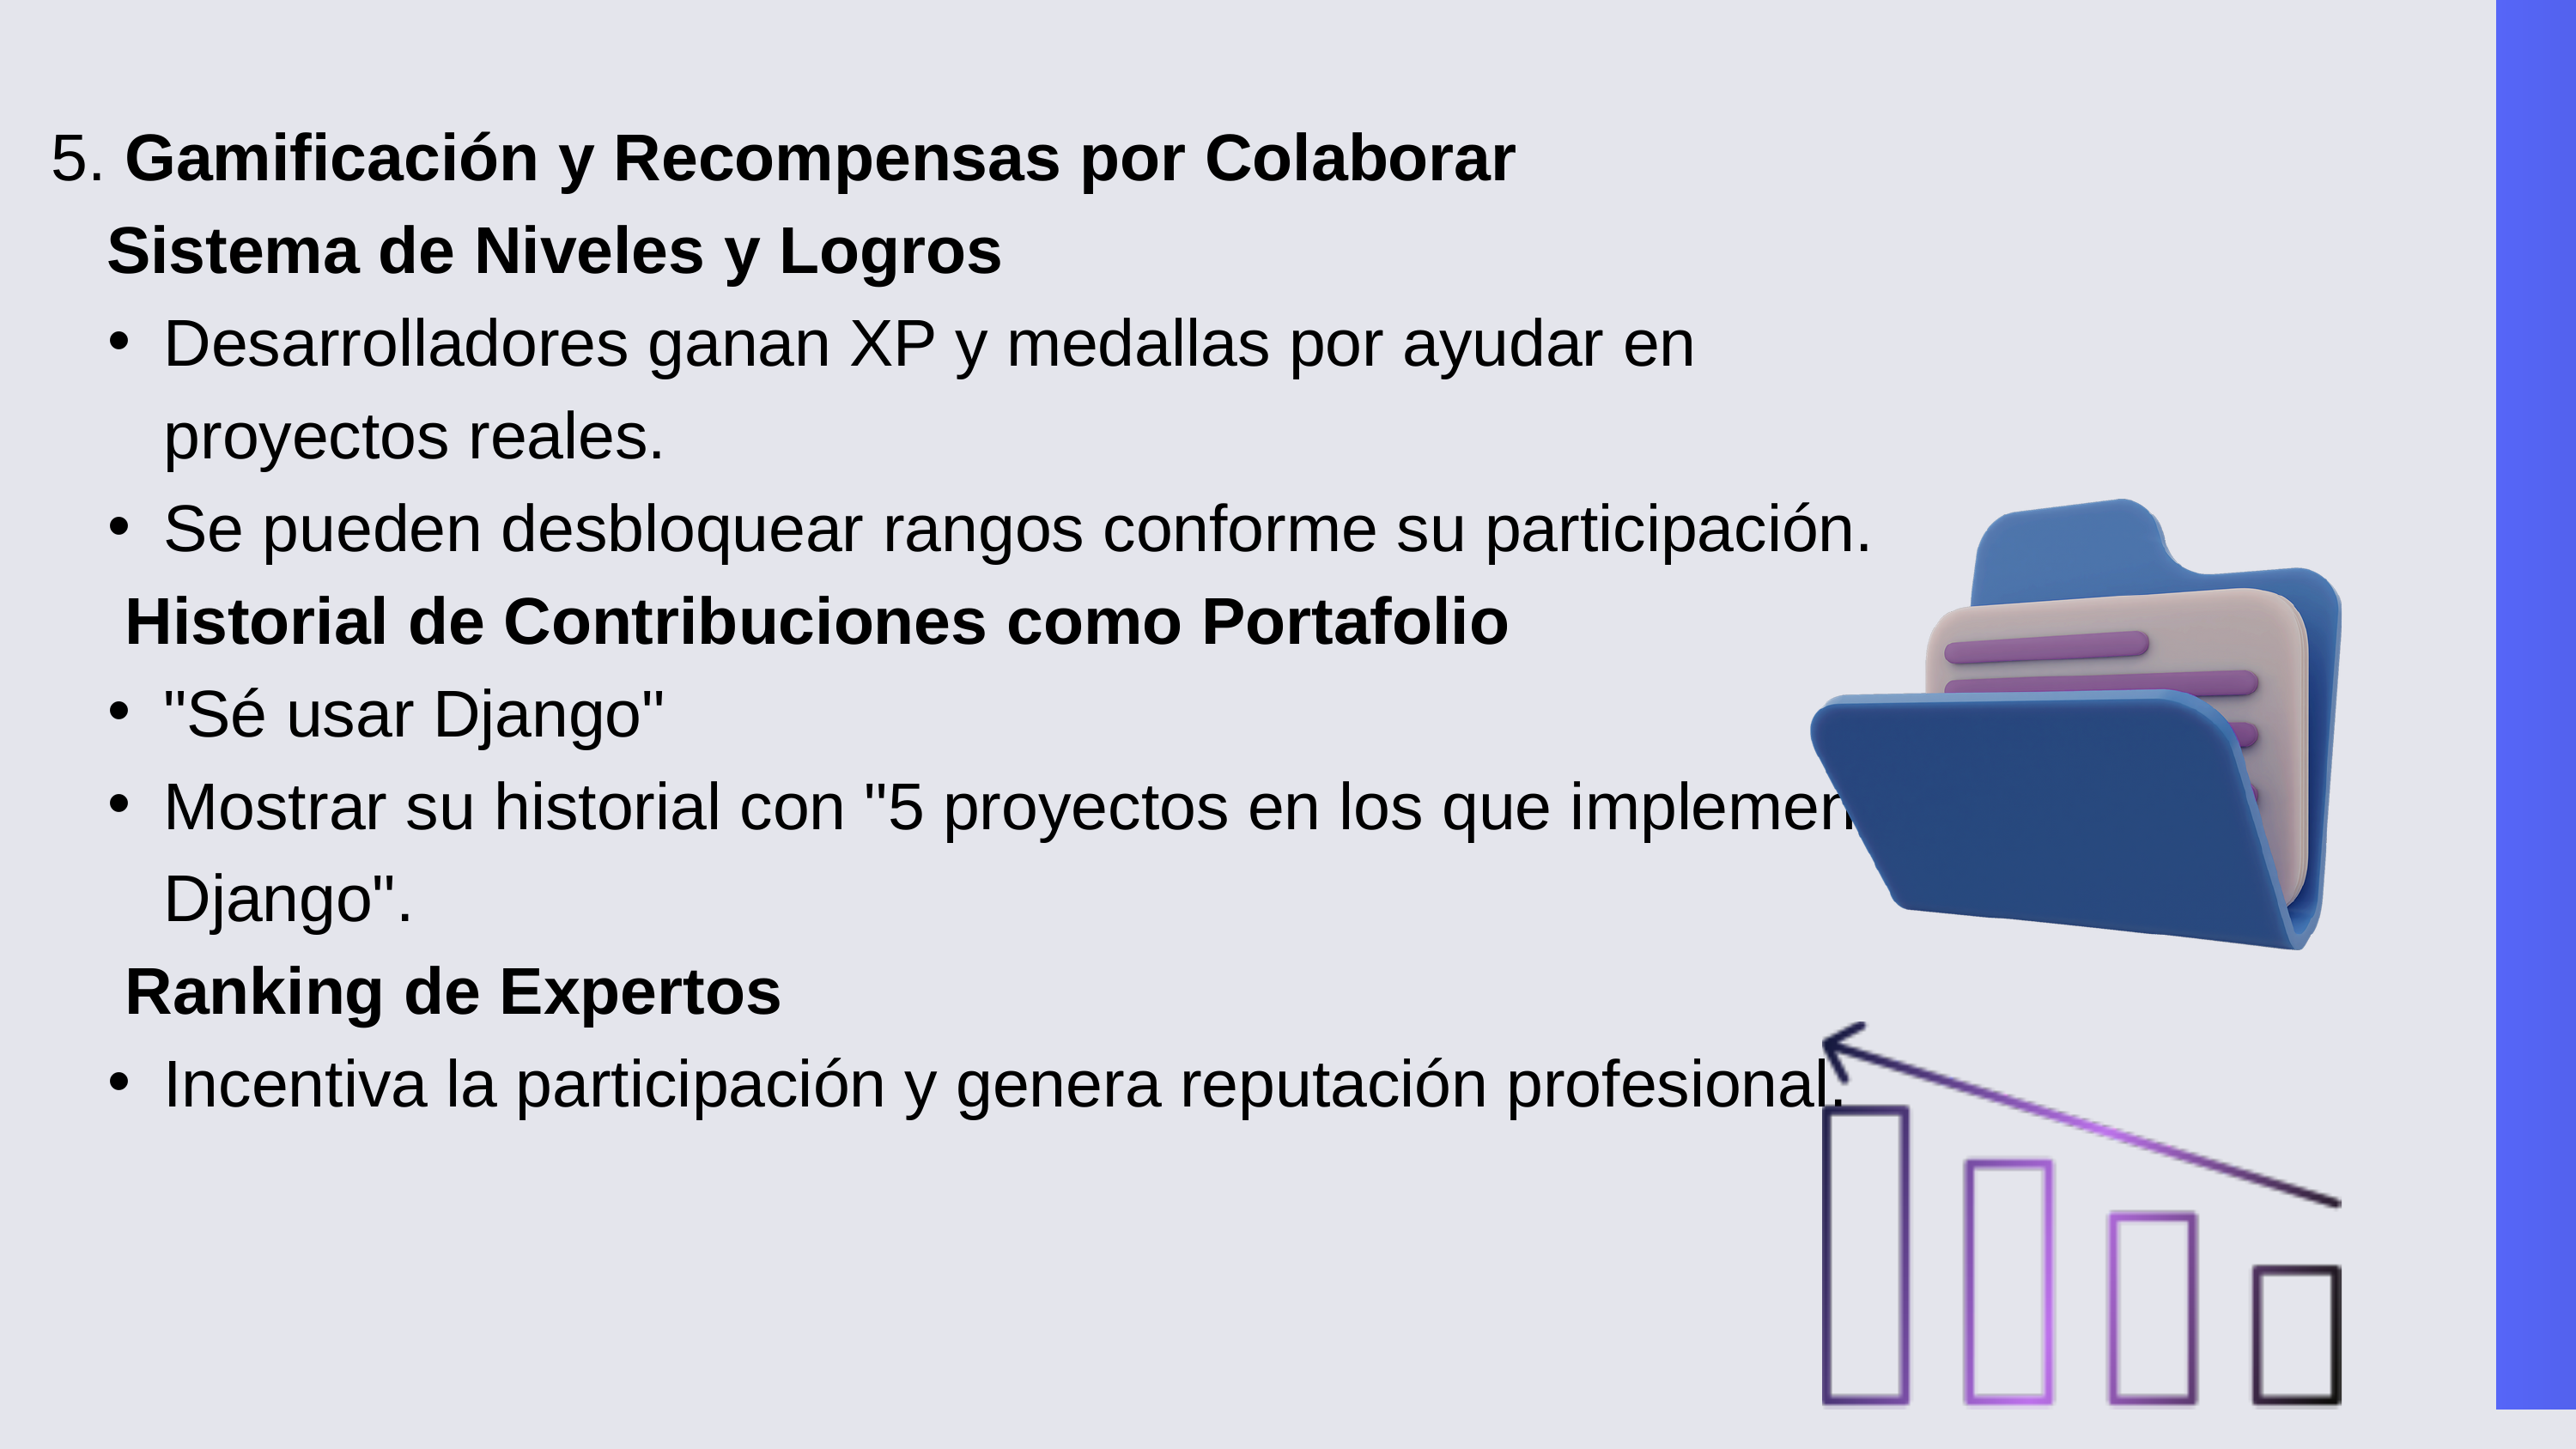

5. Gamificación y Recompensas por Colaborar
   Sistema de Niveles y Logros
Desarrolladores ganan XP y medallas por ayudar en proyectos reales.
Se pueden desbloquear rangos conforme su participación.
    Historial de Contribuciones como Portafolio
"Sé usar Django"
Mostrar su historial con "5 proyectos en los que implementó Django".
    Ranking de Expertos
Incentiva la participación y genera reputación profesional.